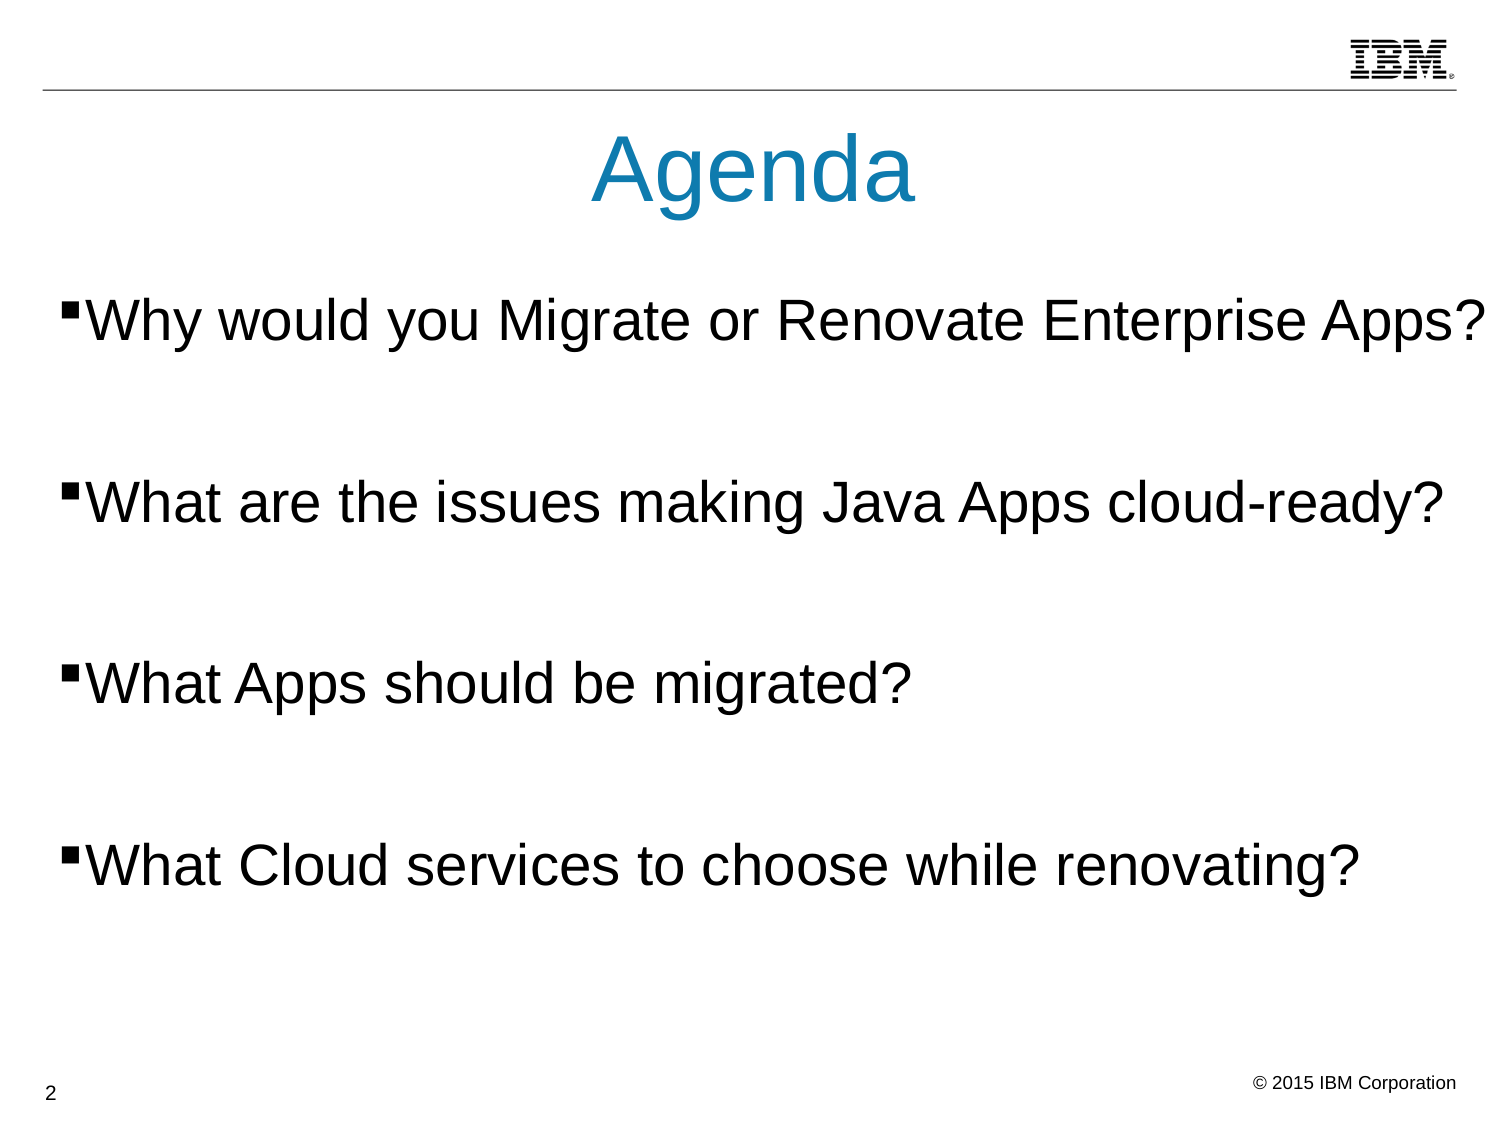

# Agenda
Why would you Migrate or Renovate Enterprise Apps?

What are the issues making Java Apps cloud-ready?

What Apps should be migrated?

What Cloud services to choose while renovating?